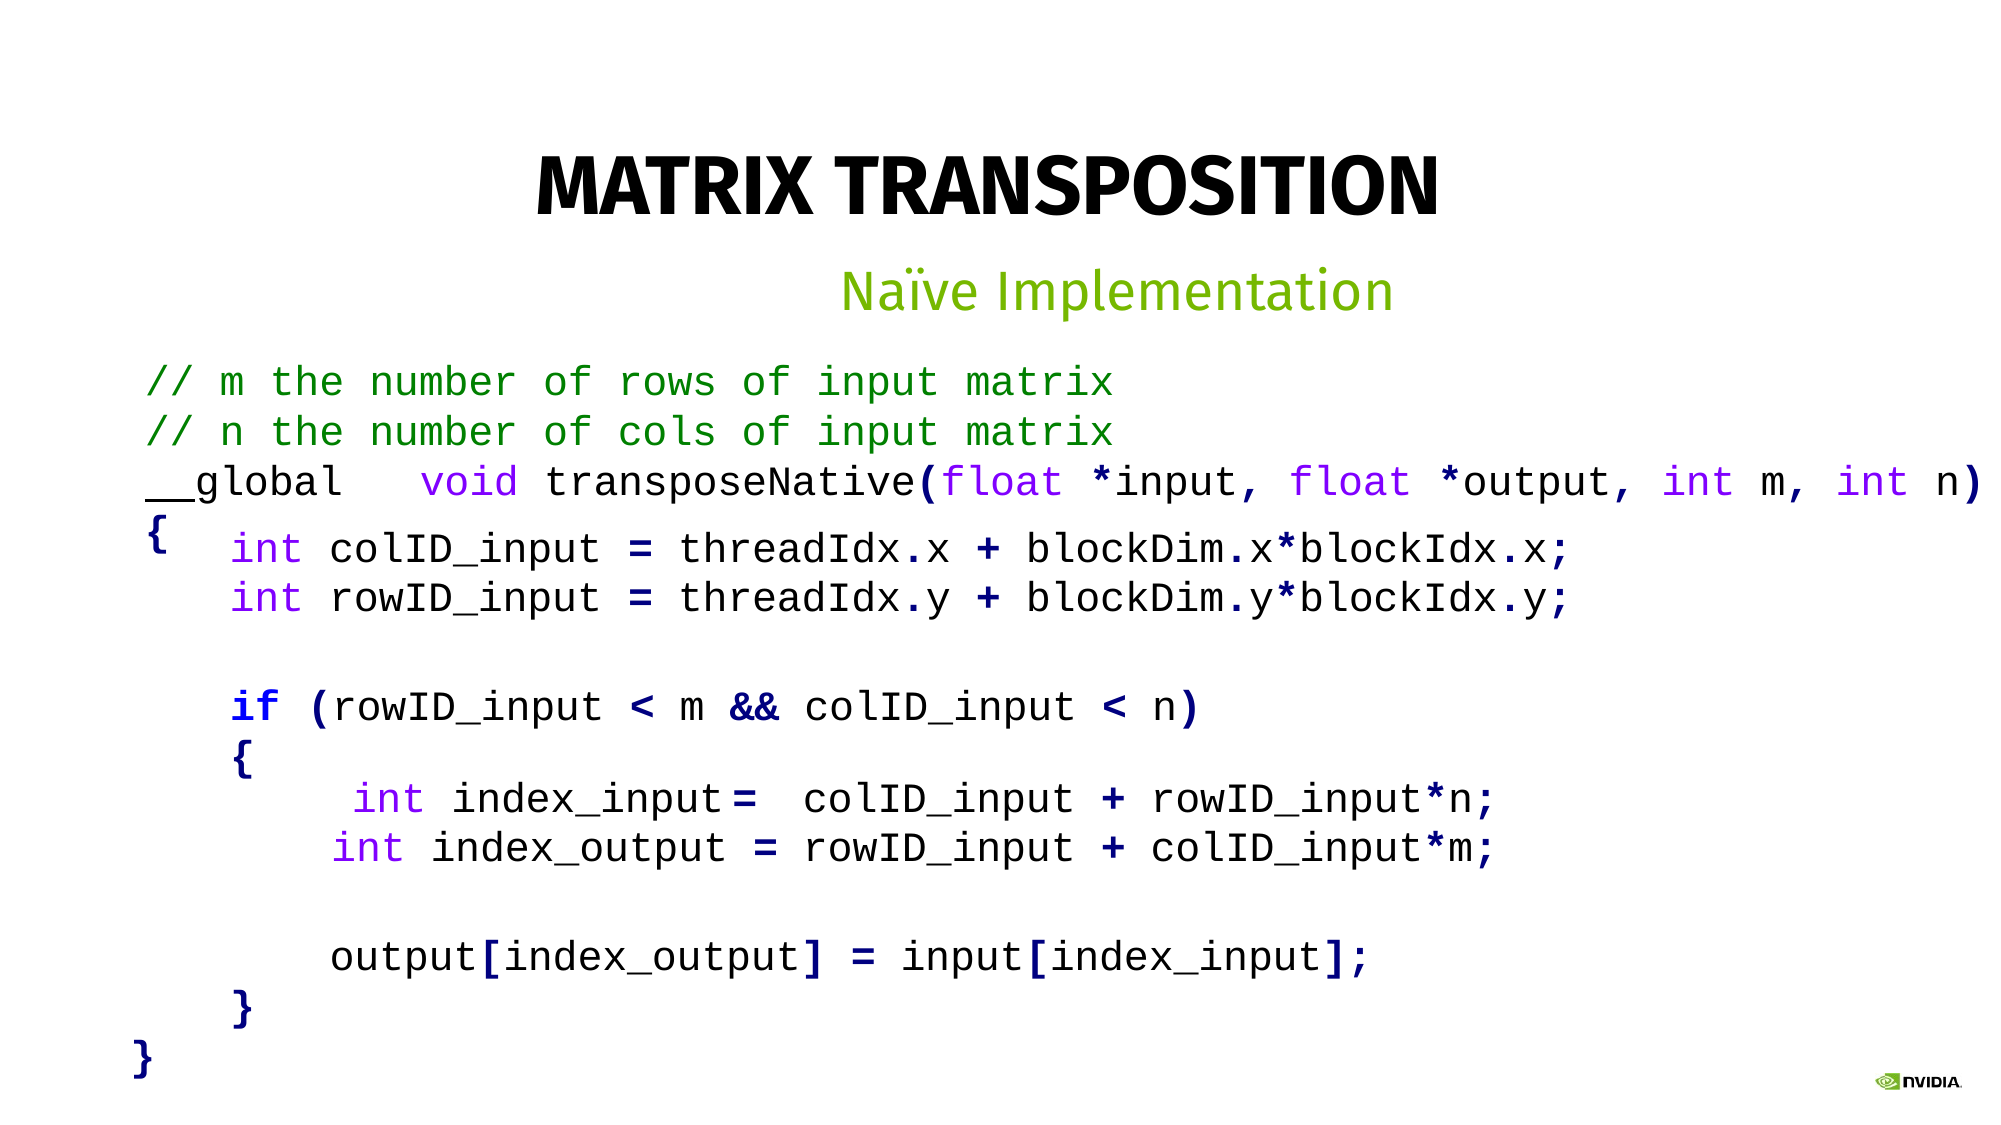

# MATRIX TRANSPOSITION
Naïve Implementation
// m the number of rows of input matrix
// n the number of cols of input matrix
  global	void transposeNative(float *input, float *output, int m, int n)
{
| int colID\_input | = | threadIdx.x + blockDim.x\*blockIdx.x; |
| --- | --- | --- |
| int rowID\_input | = | threadIdx.y + blockDim.y\*blockIdx.y; |
if	(rowID_input < m && colID_input < n)
{
| int index\_input = | colID\_input | + | rowID\_input\*n; |
| --- | --- | --- | --- |
| int index\_output = | rowID\_input | + | colID\_input\*m; |
output[index_output] = input[index_input];
}
}
724